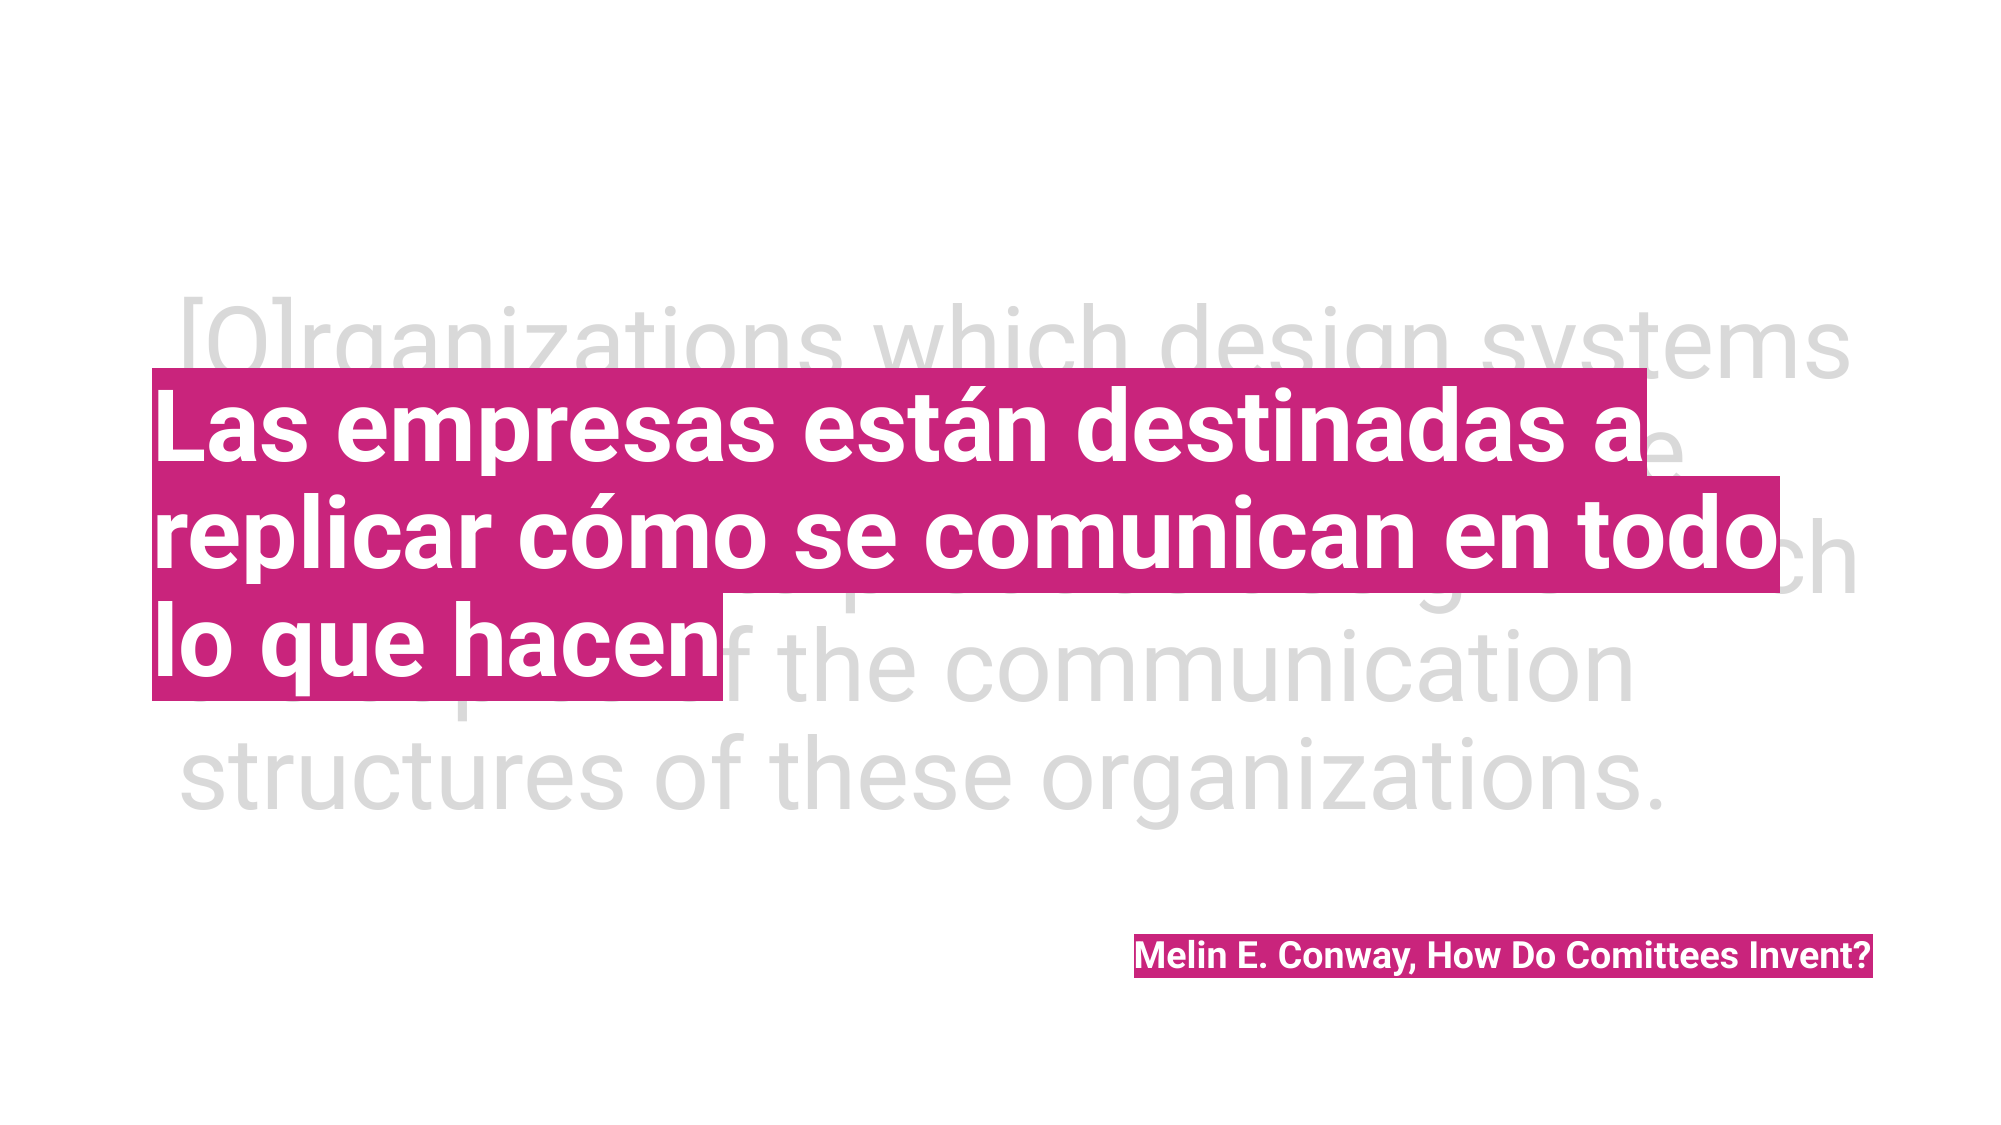

Las empresas están destinadas a replicar cómo se comunican en todo lo que hacen
[O]rganizations which design systems (in the broad sense used here) are constrained to produce designs which are copies of the communication structures of these organizations.
Melin E. Conway, How Do Comittees Invent?